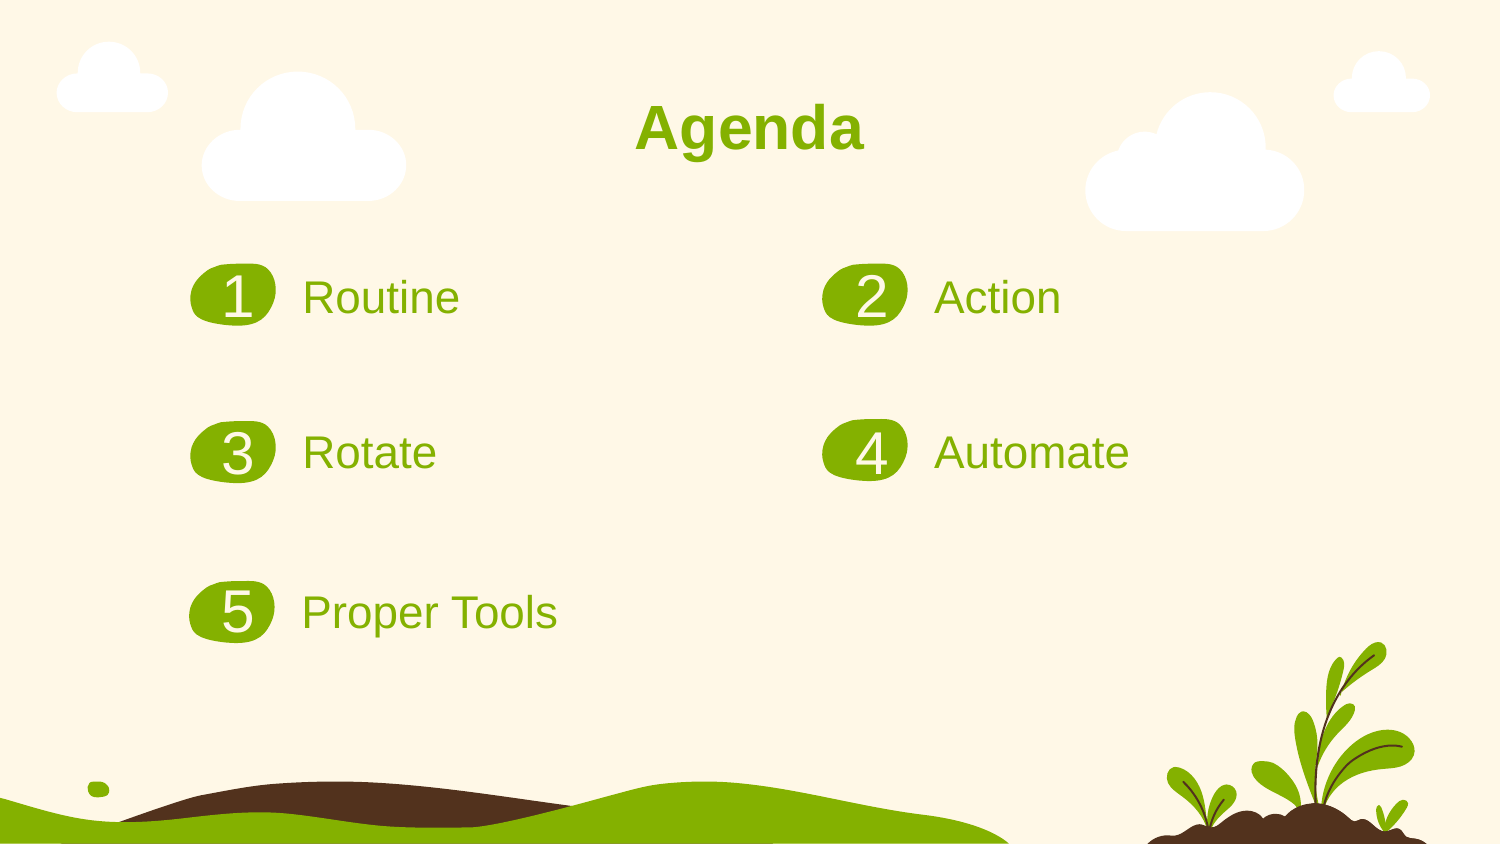

# Agenda

1
2
Action
Routine

3
4
Rotate
Automate
5

Proper Tools